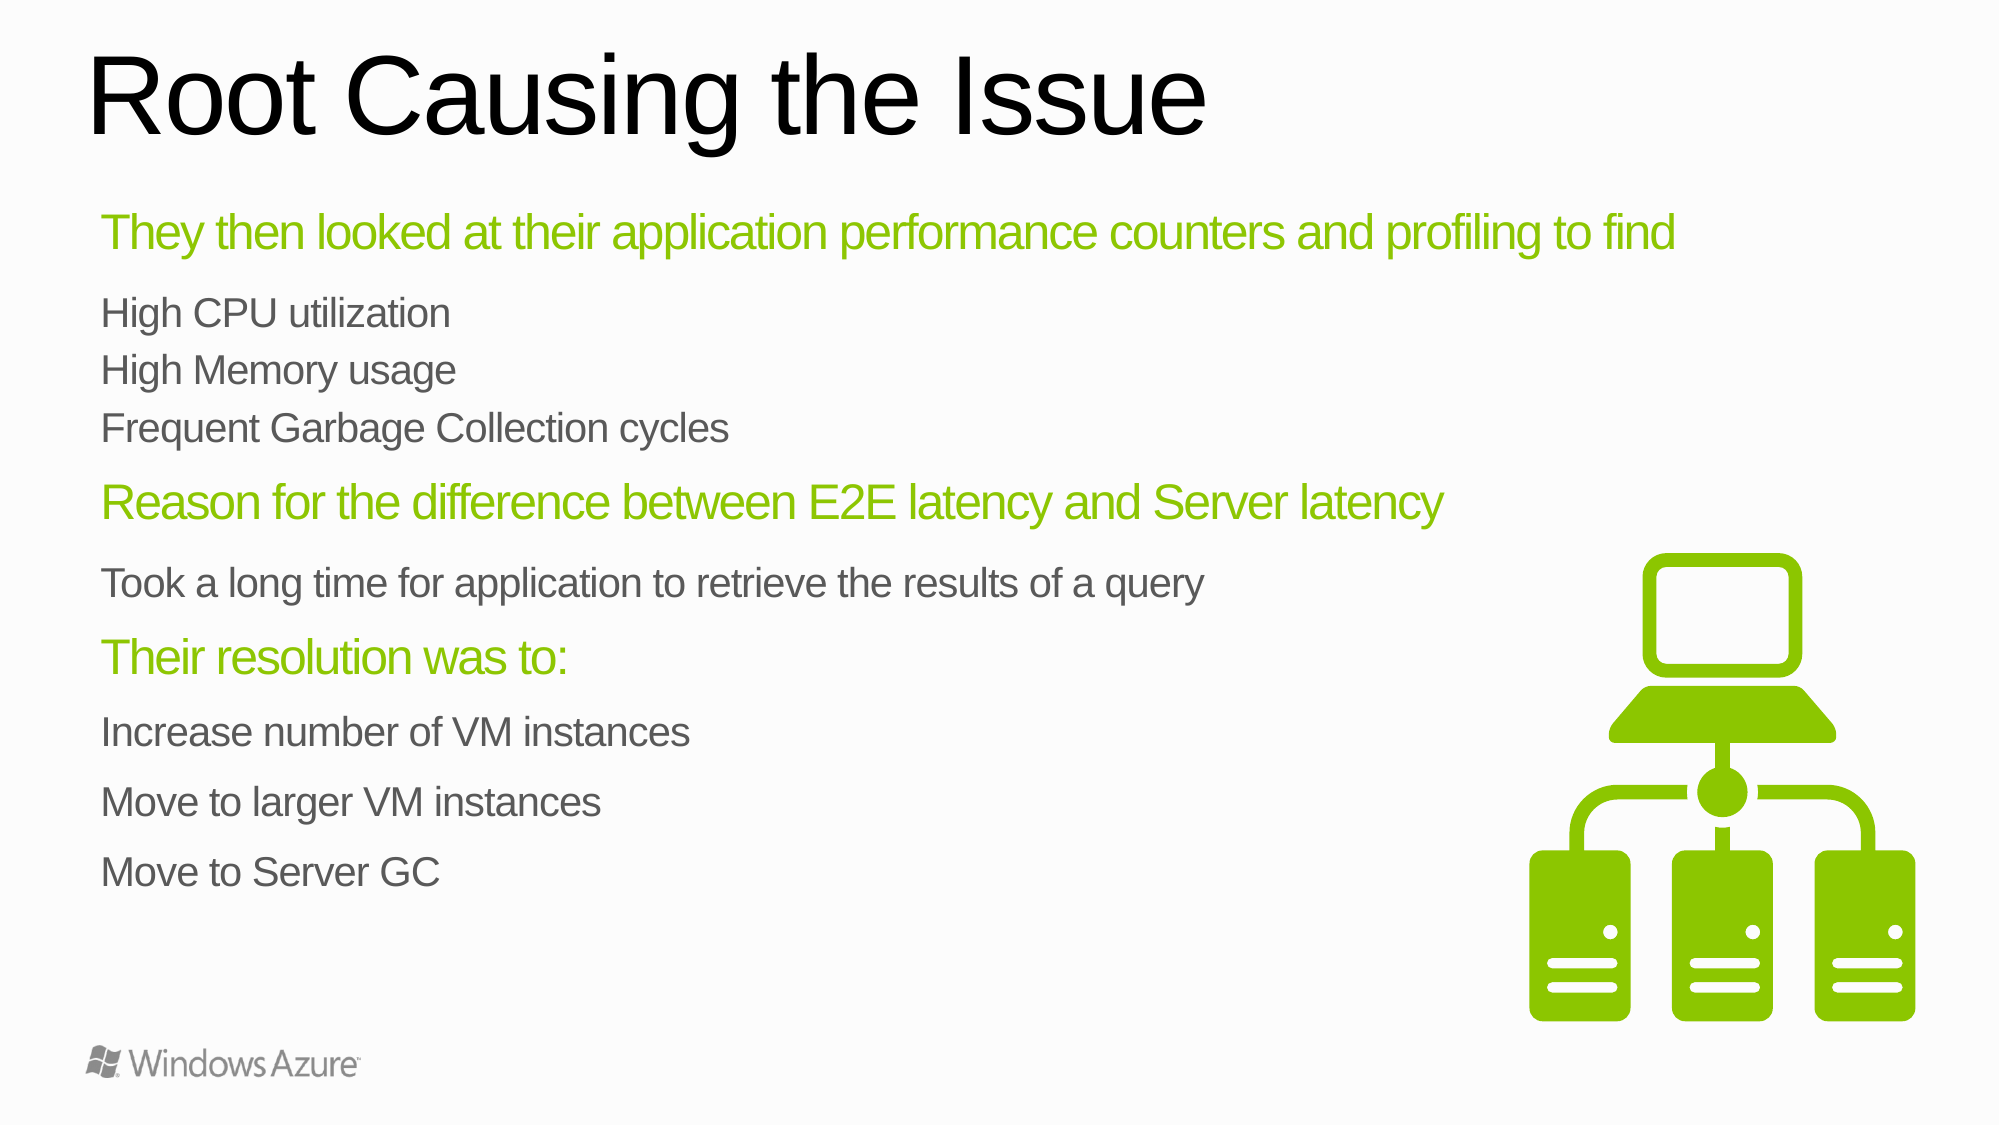

# Root Causing the Issue
They then looked at their application performance counters and profiling to find
High CPU utilization
High Memory usage
Frequent Garbage Collection cycles
Reason for the difference between E2E latency and Server latency
Took a long time for application to retrieve the results of a query
Their resolution was to:
Increase number of VM instances
Move to larger VM instances
Move to Server GC